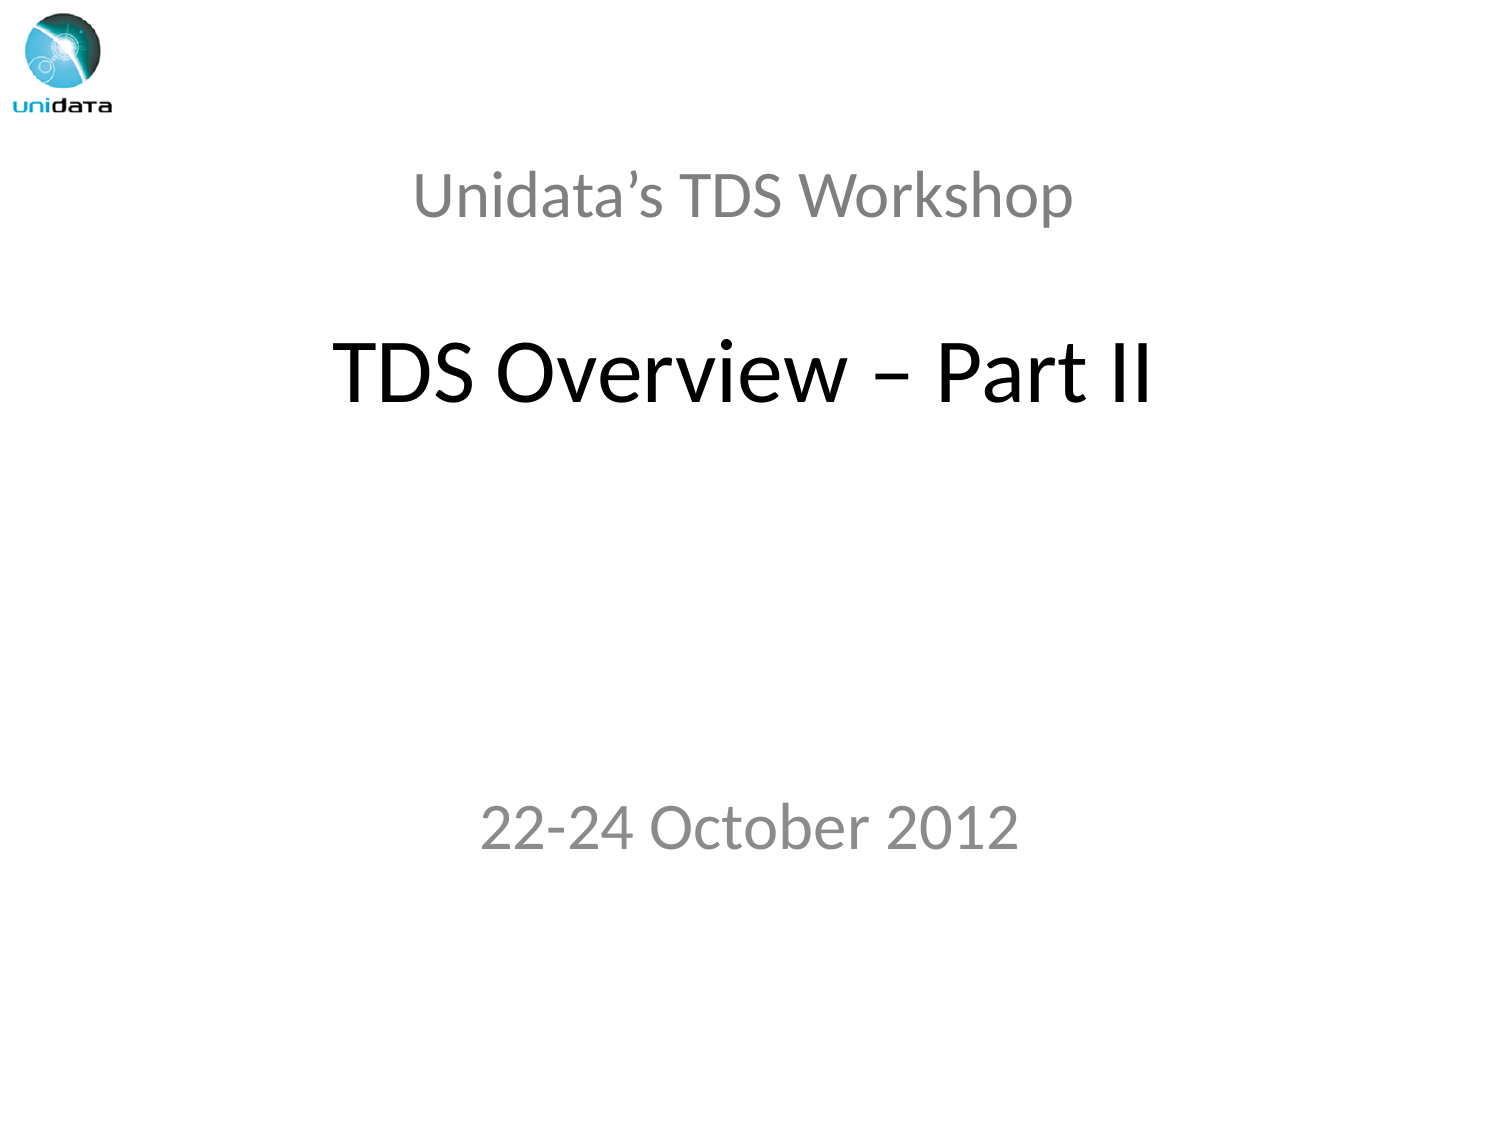

# Unidata’s TDS Workshop TDS Overview – Part II
22-24 October 2012